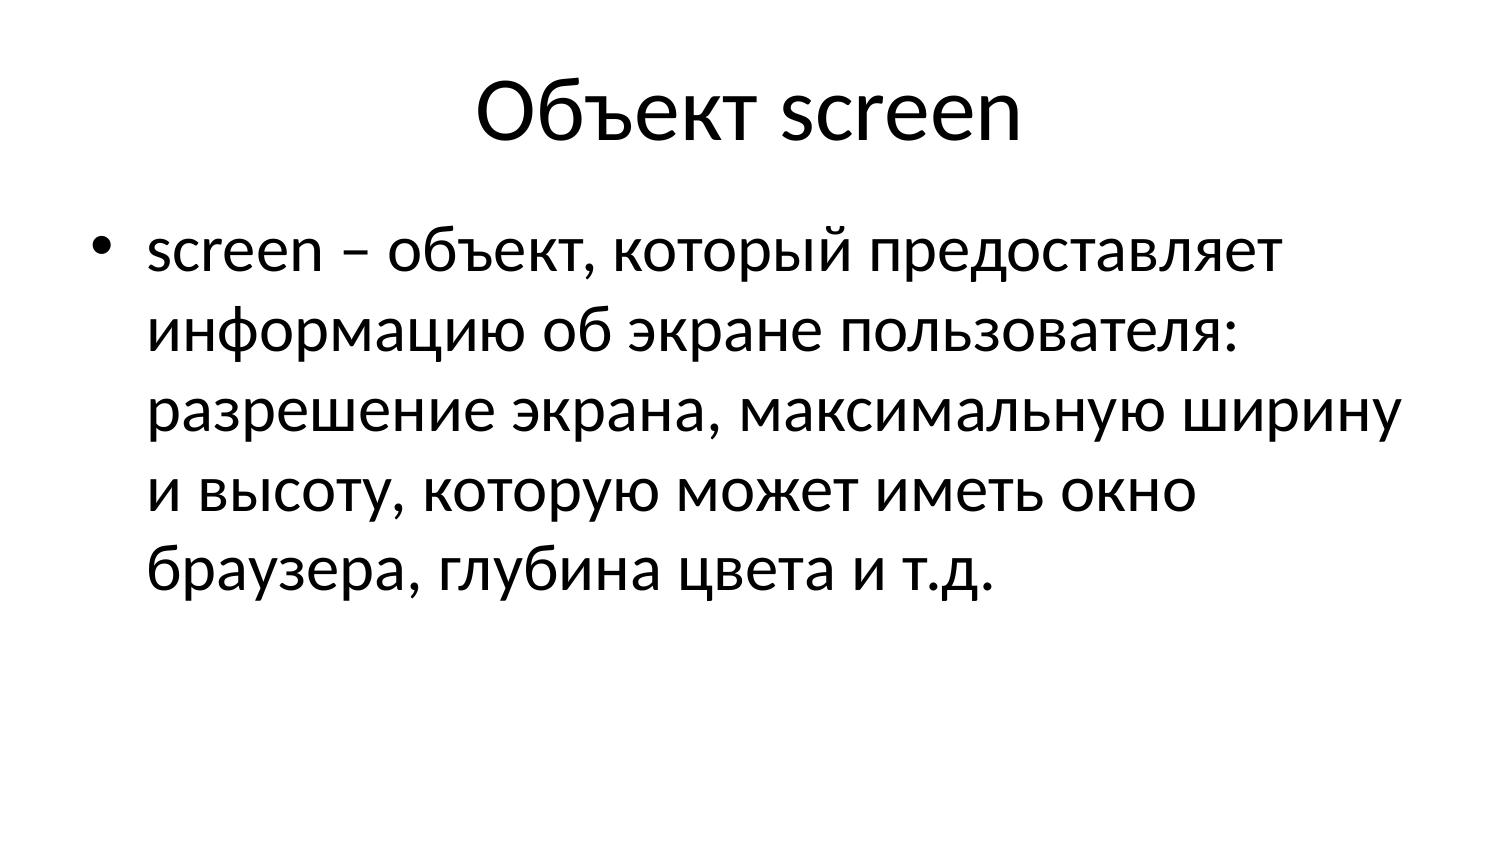

# Объект screen
screen – объект, который предоставляет информацию об экране пользователя: разрешение экрана, максимальную ширину и высоту, которую может иметь окно браузера, глубина цвета и т.д.